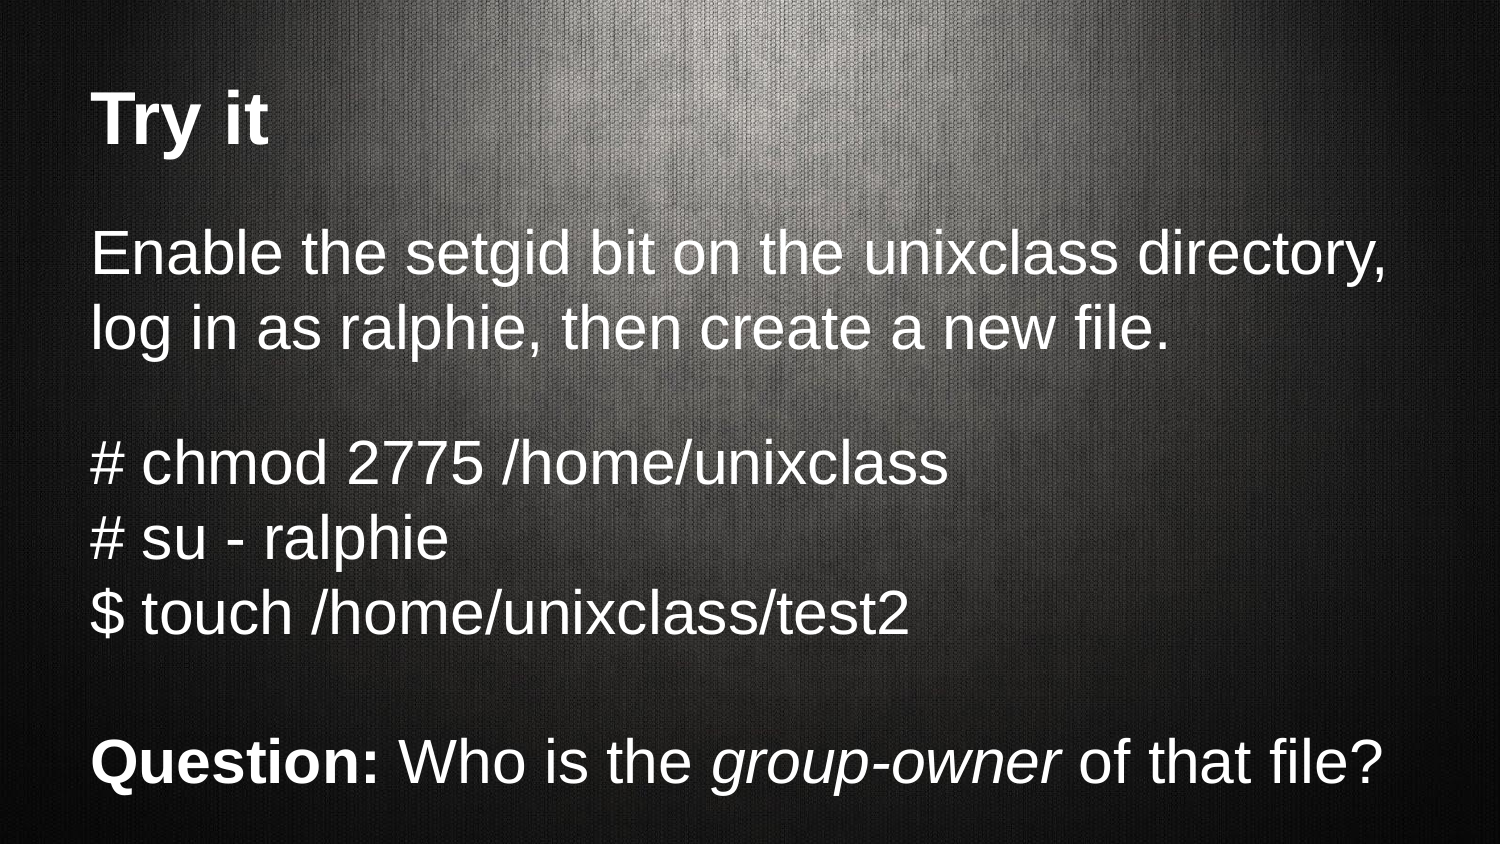

# Try it
Enable the setgid bit on the unixclass directory, log in as ralphie, then create a new file.

# chmod 2775 /home/unixclass
# su - ralphie
$ touch /home/unixclass/test2

Question: Who is the group-owner of that file?